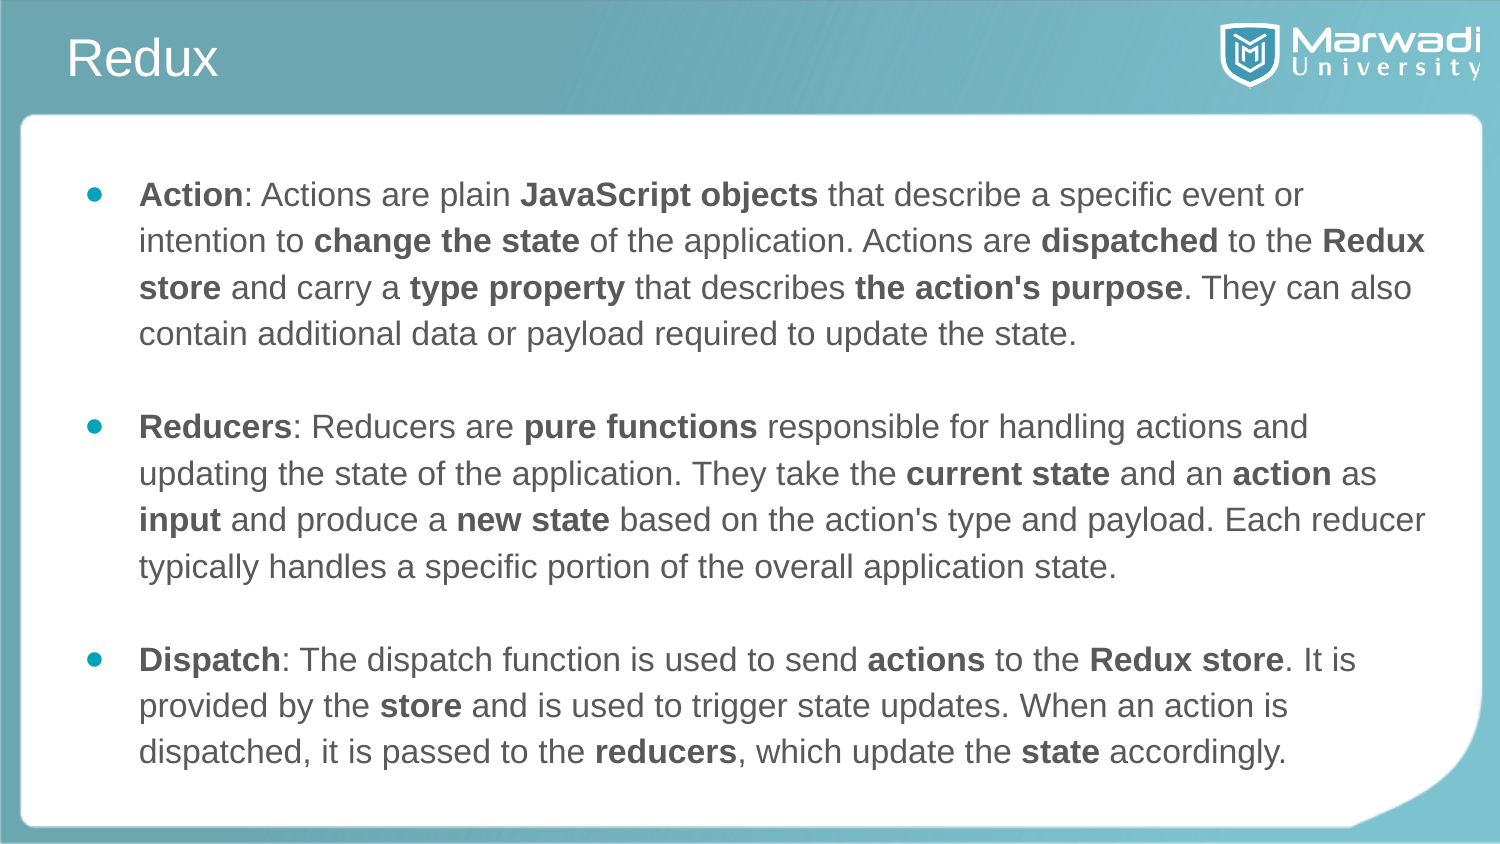

# Redux
Action: Actions are plain JavaScript objects that describe a specific event or intention to change the state of the application. Actions are dispatched to the Redux store and carry a type property that describes the action's purpose. They can also contain additional data or payload required to update the state.

Reducers: Reducers are pure functions responsible for handling actions and updating the state of the application. They take the current state and an action as input and produce a new state based on the action's type and payload. Each reducer typically handles a specific portion of the overall application state.

Dispatch: The dispatch function is used to send actions to the Redux store. It is provided by the store and is used to trigger state updates. When an action is dispatched, it is passed to the reducers, which update the state accordingly.